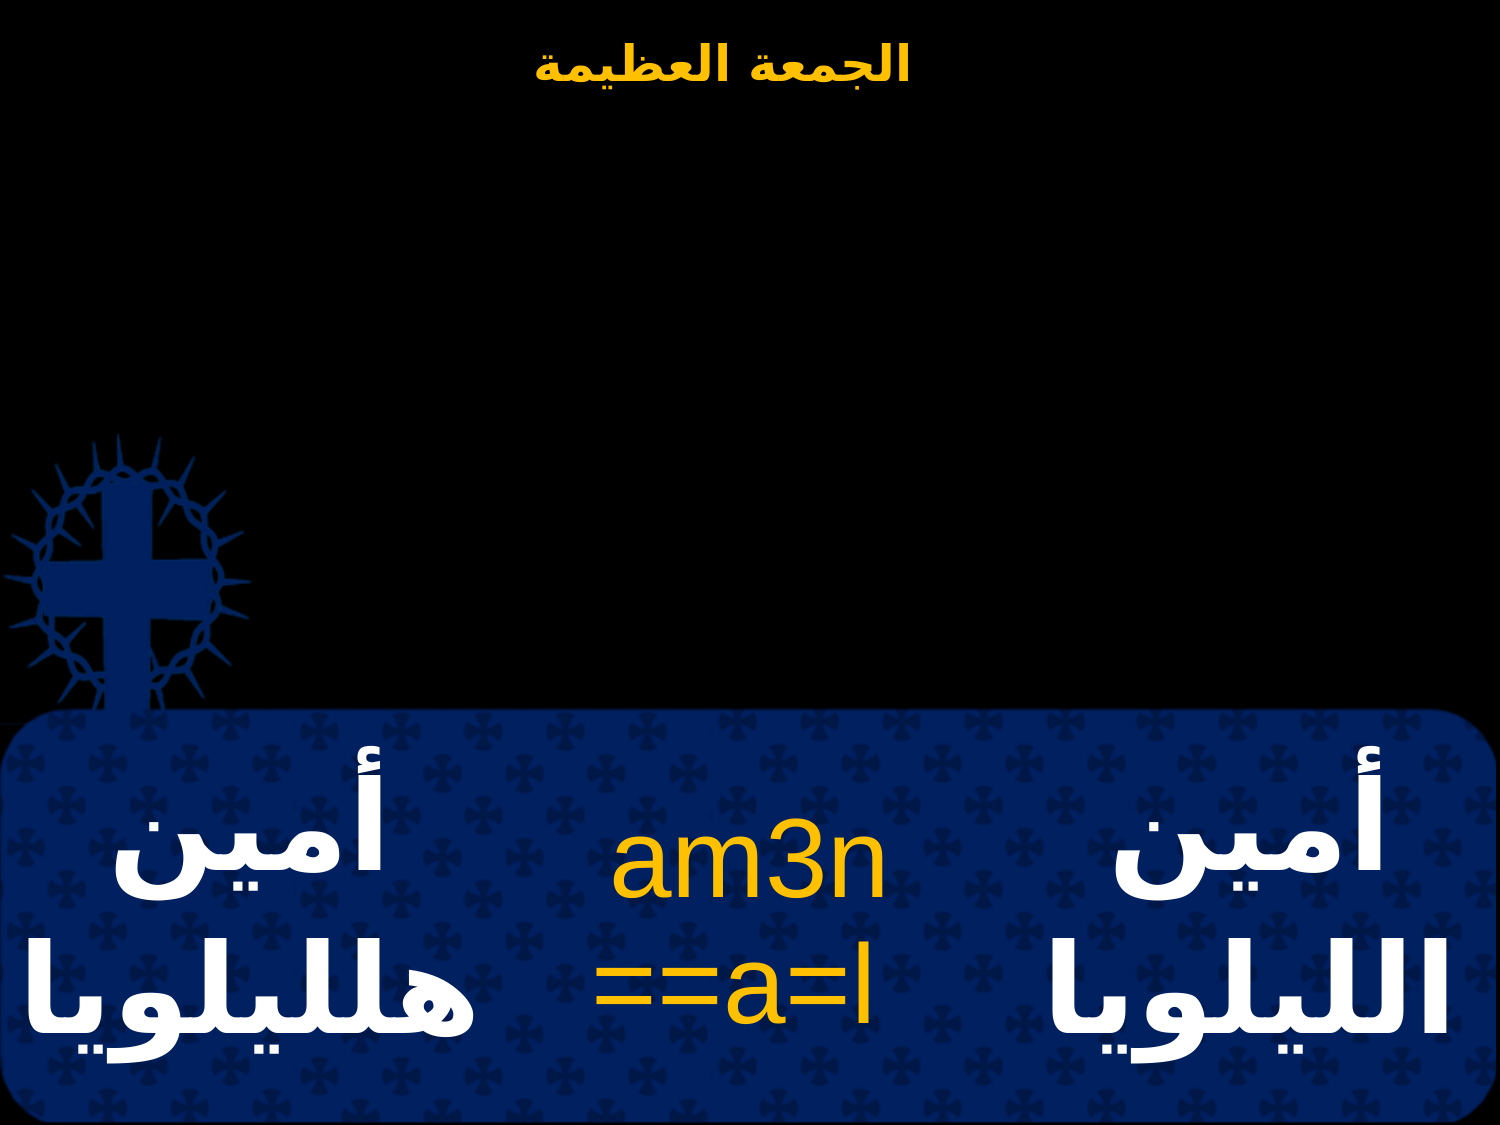

| أمين هلليلويا | am3n ==a=l | أمين الليلويا |
| --- | --- | --- |